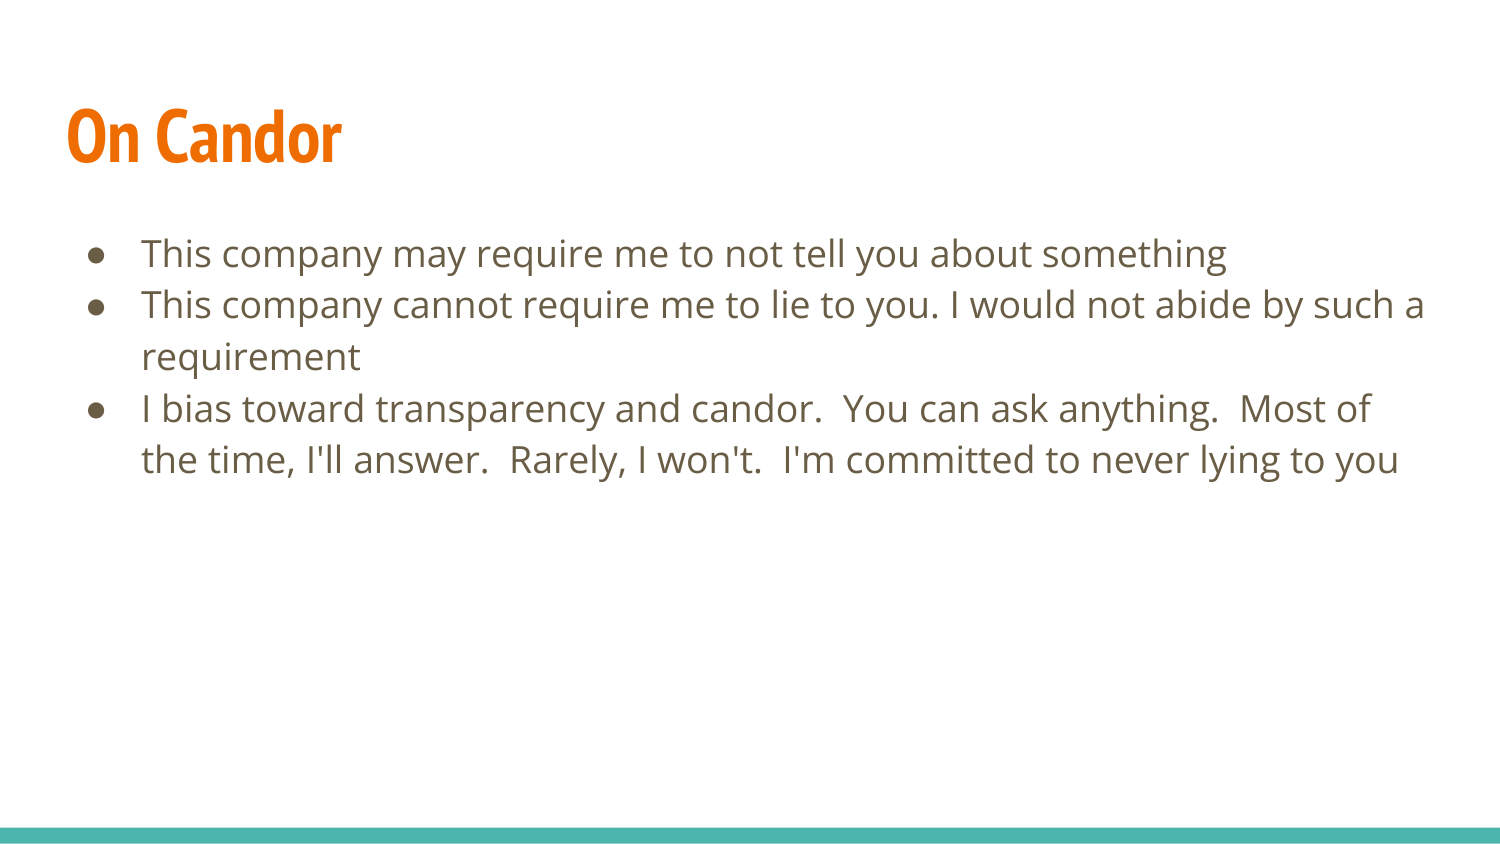

# On Candor
This company may require me to not tell you about something
This company cannot require me to lie to you. I would not abide by such a requirement
I bias toward transparency and candor.  You can ask anything.  Most of the time, I'll answer.  Rarely, I won't.  I'm committed to never lying to you